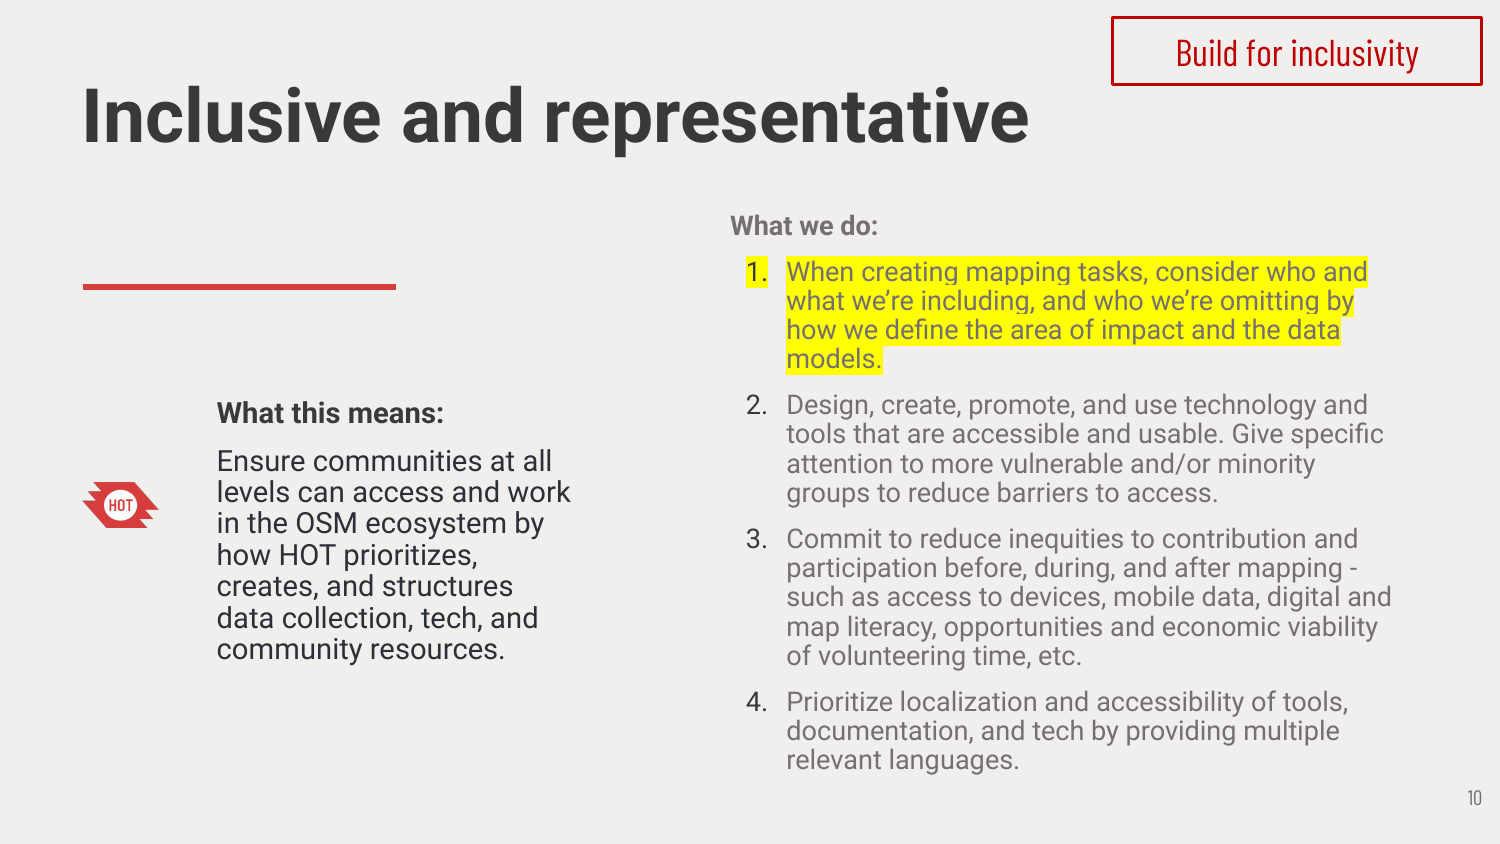

Build for inclusivity
Inclusive and representative
What we do:
When creating mapping tasks, consider who and what we’re including, and who we’re omitting by how we define the area of impact and the data models.
Design, create, promote, and use technology and tools that are accessible and usable. Give specific attention to more vulnerable and/or minority groups to reduce barriers to access.
Commit to reduce inequities to contribution and participation before, during, and after mapping - such as access to devices, mobile data, digital and map literacy, opportunities and economic viability of volunteering time, etc.
Prioritize localization and accessibility of tools, documentation, and tech by providing multiple relevant languages.
What this means:
Ensure communities at all levels can access and work in the OSM ecosystem by how HOT prioritizes, creates, and structures data collection, tech, and community resources.

10